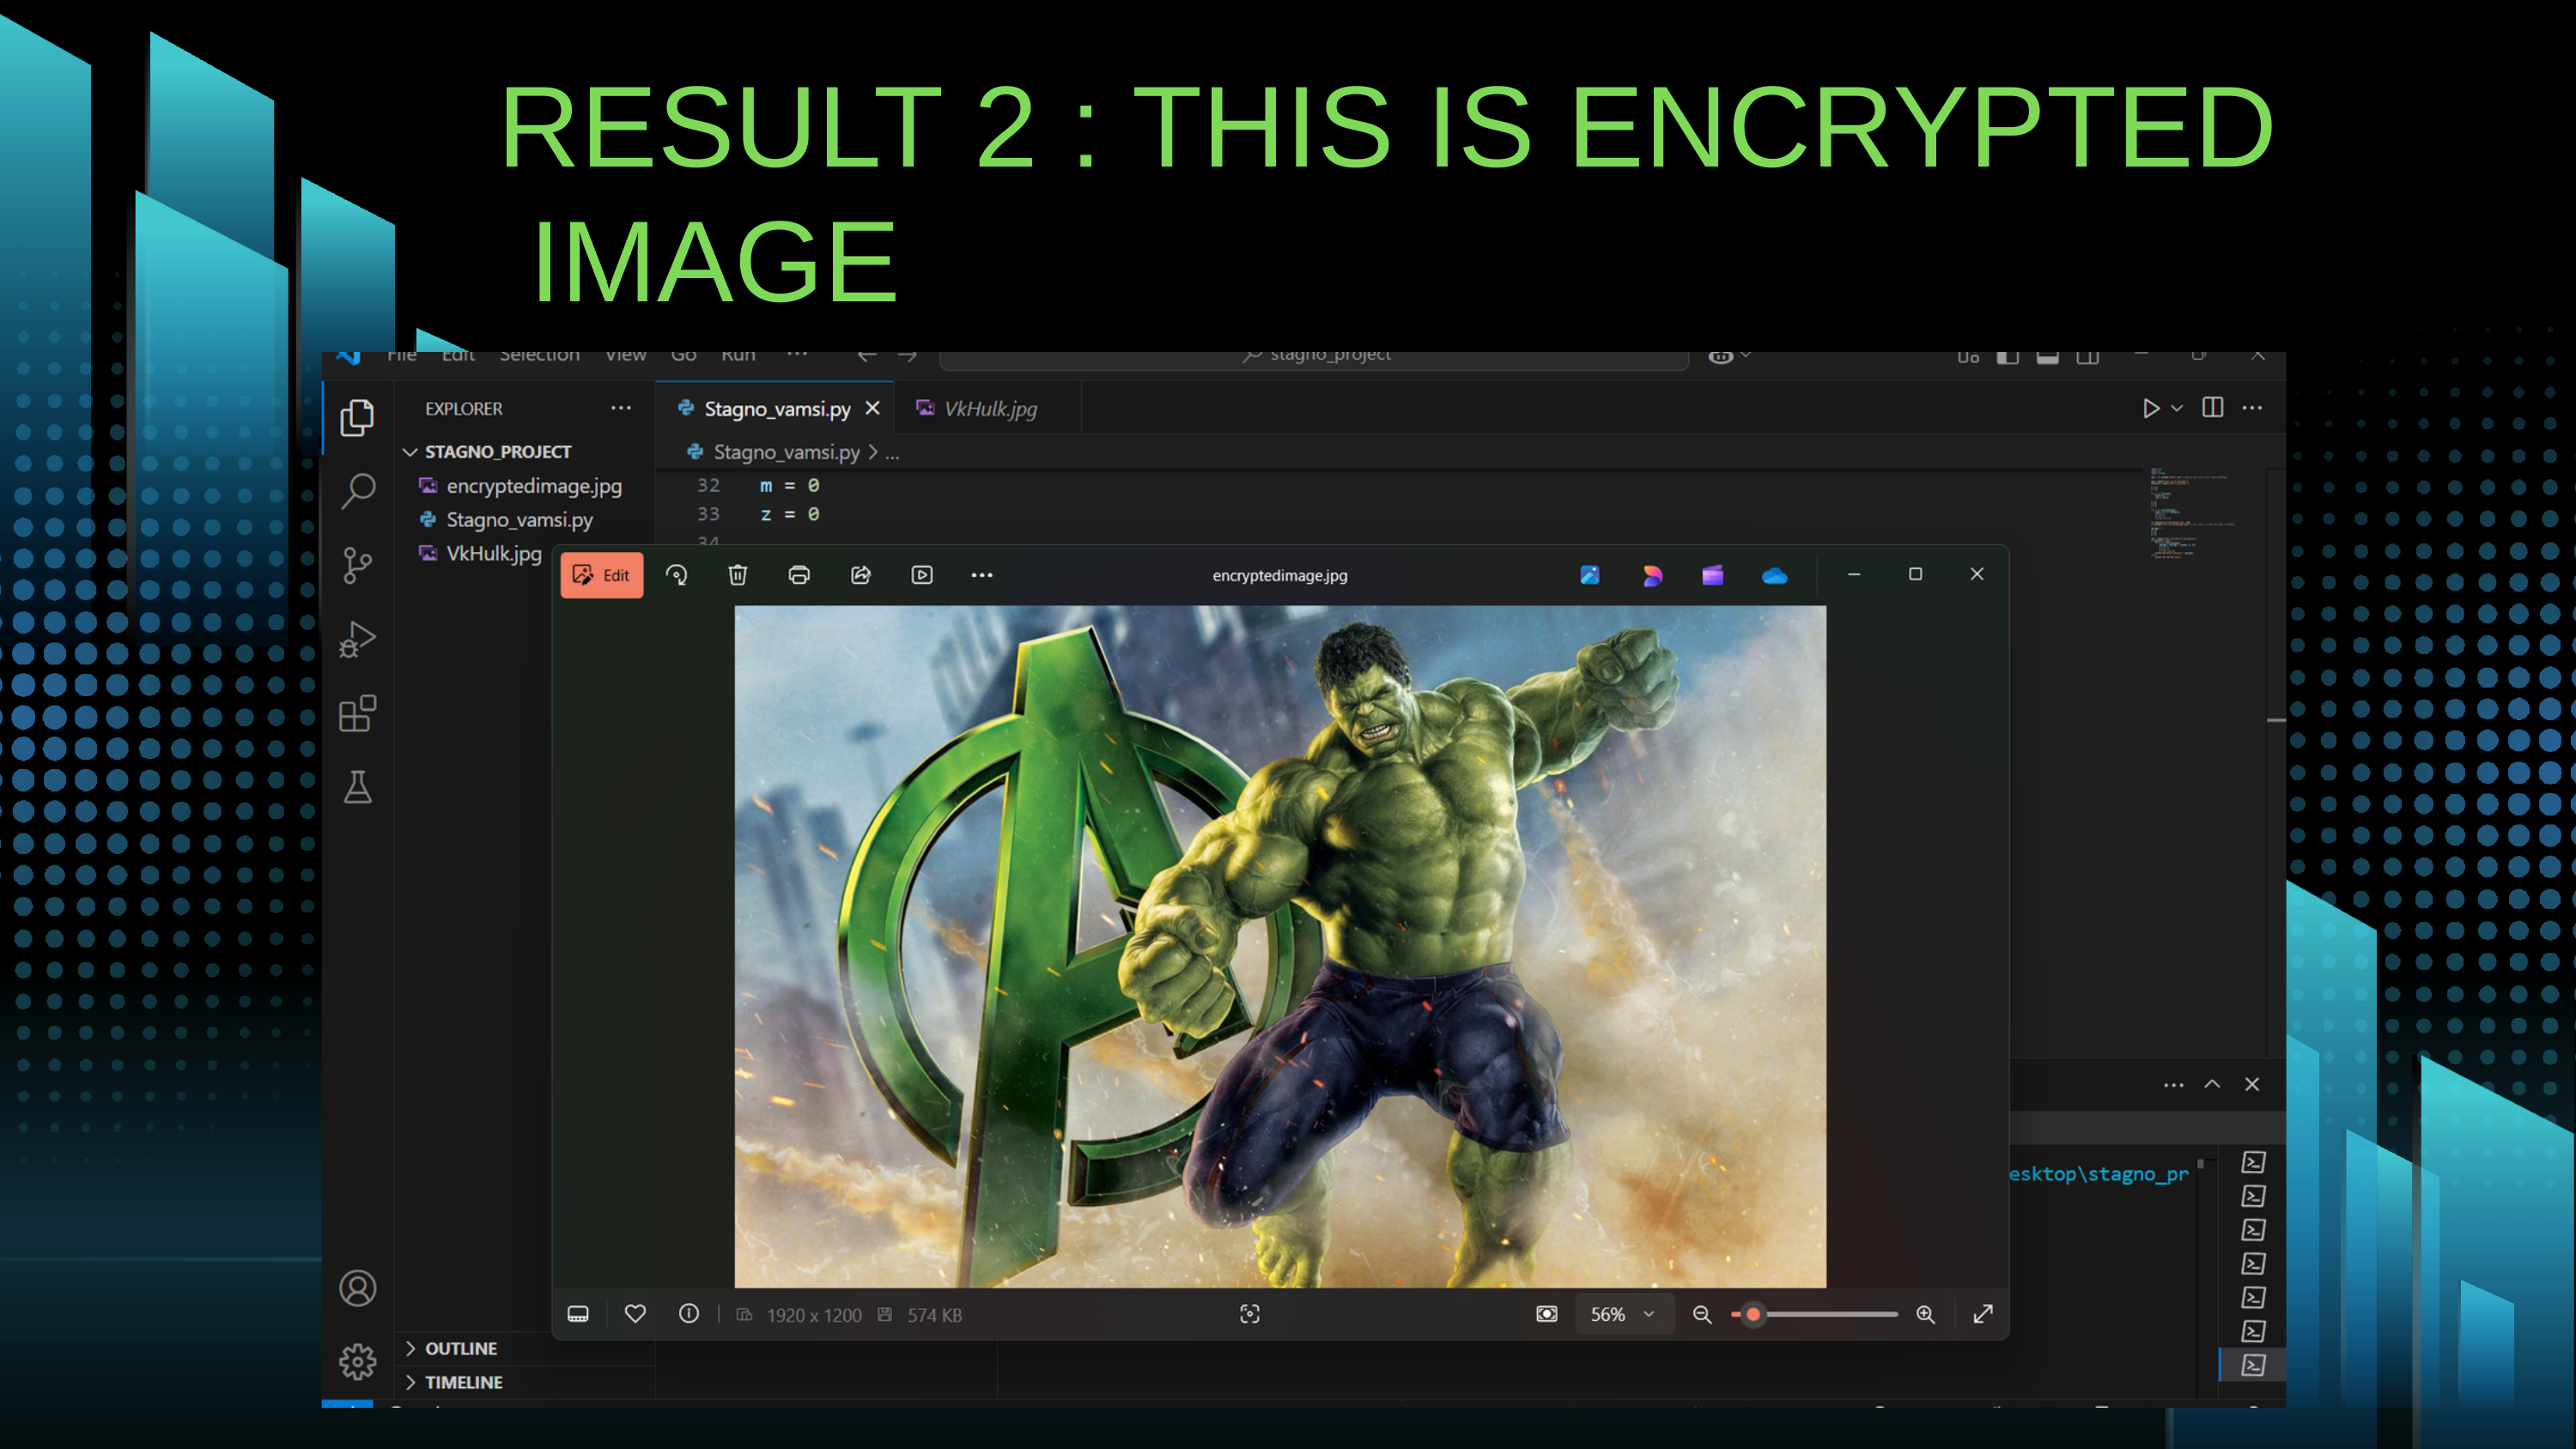

RESULT 2 : THIS IS ENCRYPTED
 IMAGE